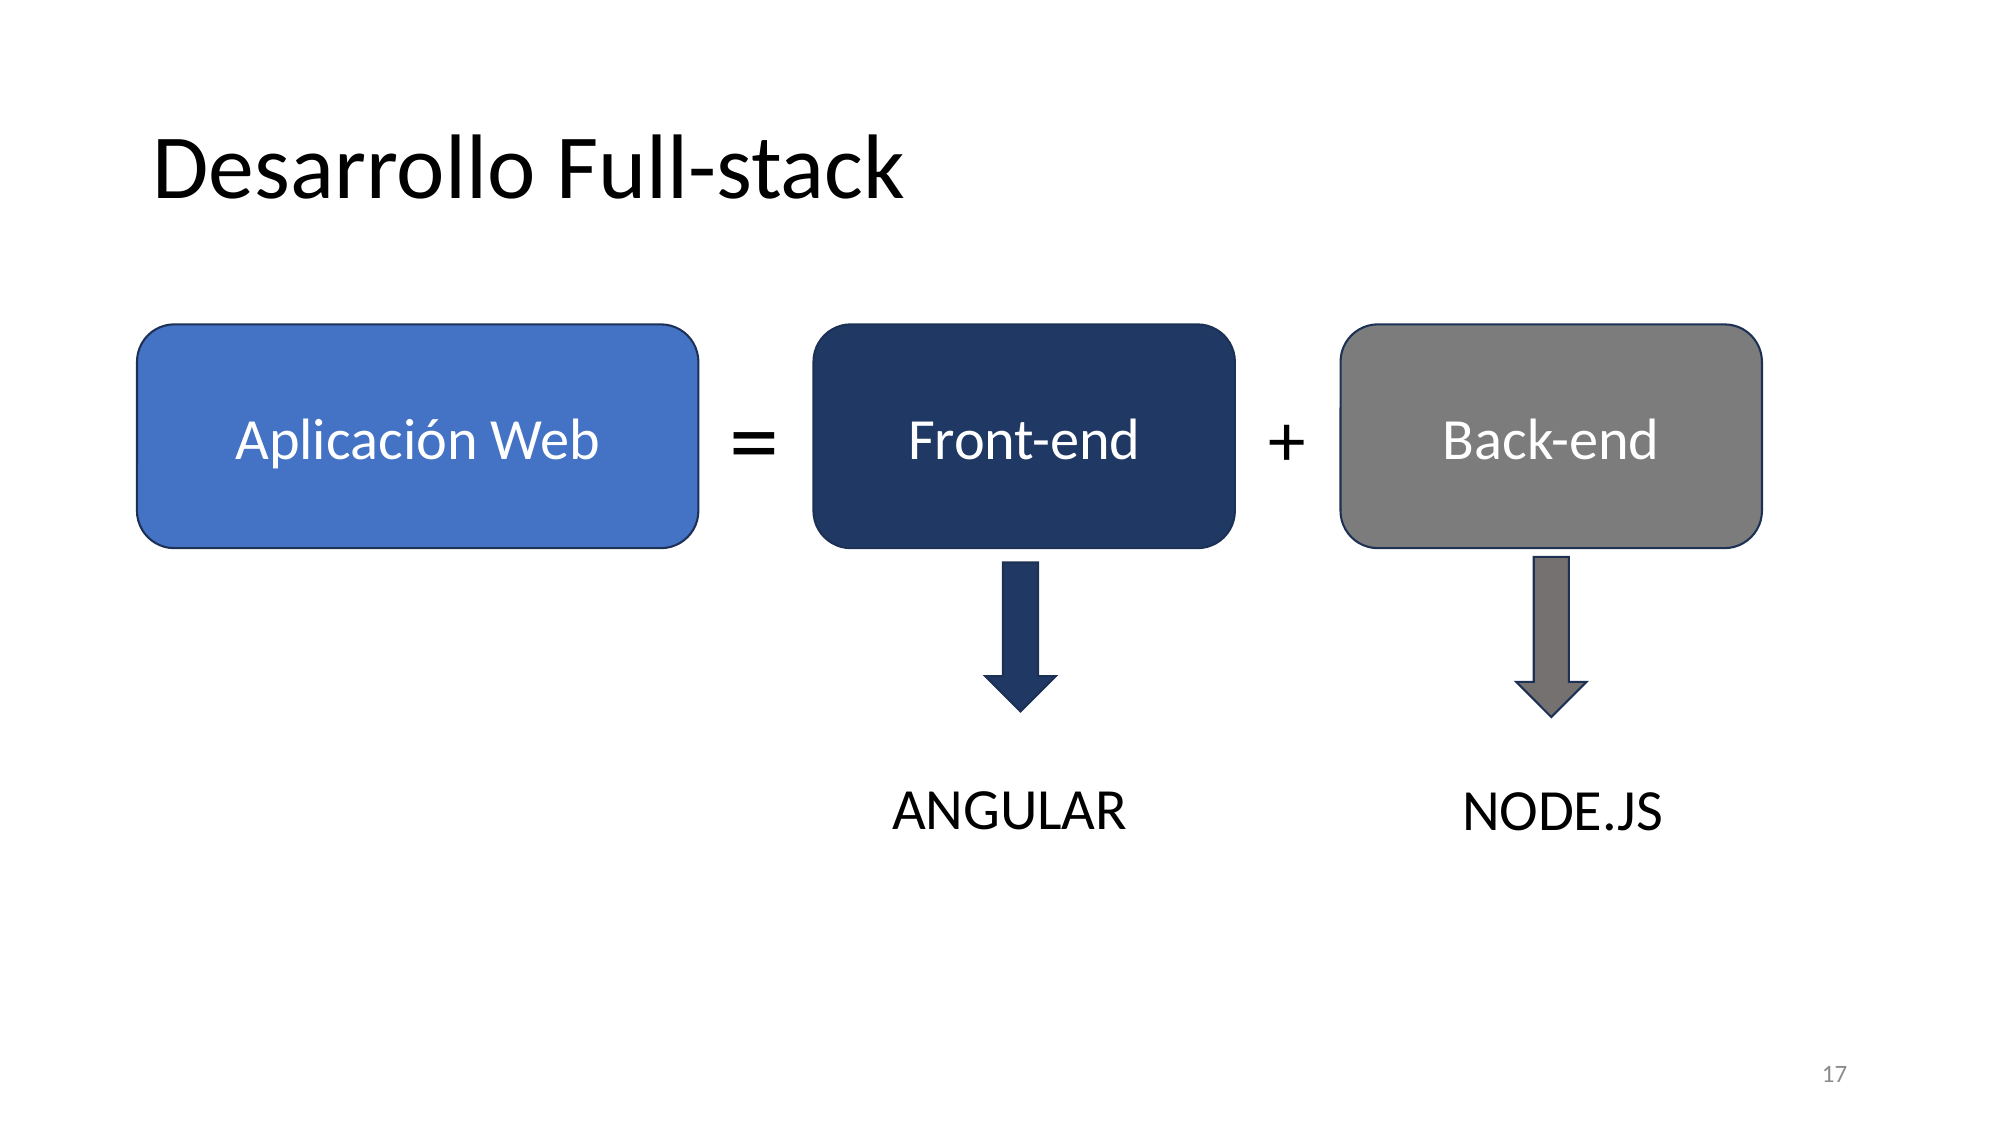

# Desarrollo Full-stack
Back-end
Front-end
Aplicación Web
=
+

ANGULAR
NODE.JS
17